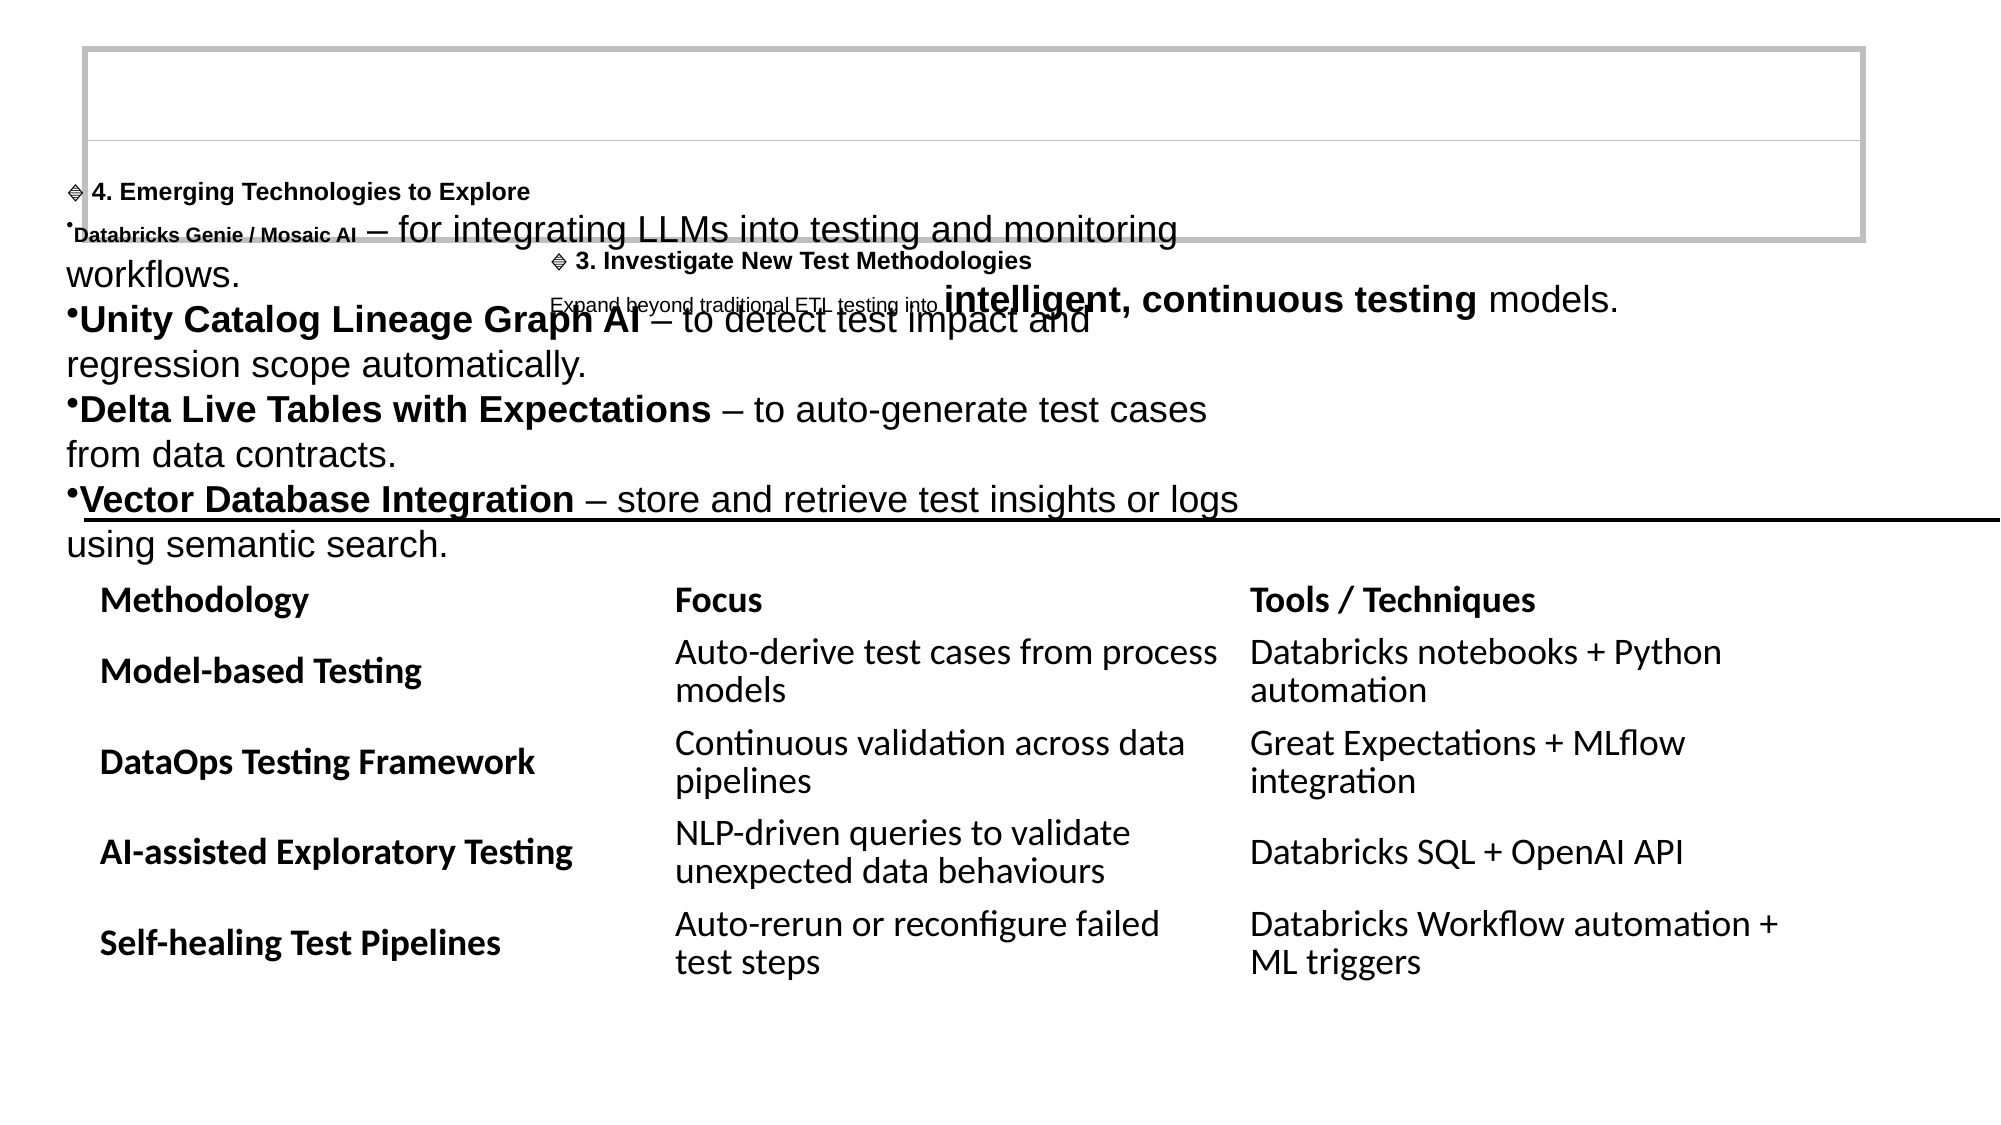

|  |  |  |  |  |  |  |
| --- | --- | --- | --- | --- | --- | --- |
|  |  |  |  |  |  |  |
🔹 4. Emerging Technologies to Explore
Databricks Genie / Mosaic AI – for integrating LLMs into testing and monitoring workflows.
Unity Catalog Lineage Graph AI – to detect test impact and regression scope automatically.
Delta Live Tables with Expectations – to auto-generate test cases from data contracts.
Vector Database Integration – store and retrieve test insights or logs using semantic search.

🔹 3. Investigate New Test Methodologies
Expand beyond traditional ETL testing into intelligent, continuous testing models.

| Methodology | Focus | Tools / Techniques |
| --- | --- | --- |
| Model-based Testing | Auto-derive test cases from process models | Databricks notebooks + Python automation |
| DataOps Testing Framework | Continuous validation across data pipelines | Great Expectations + MLflow integration |
| AI-assisted Exploratory Testing | NLP-driven queries to validate unexpected data behaviours | Databricks SQL + OpenAI API |
| Self-healing Test Pipelines | Auto-rerun or reconfigure failed test steps | Databricks Workflow automation + ML triggers |